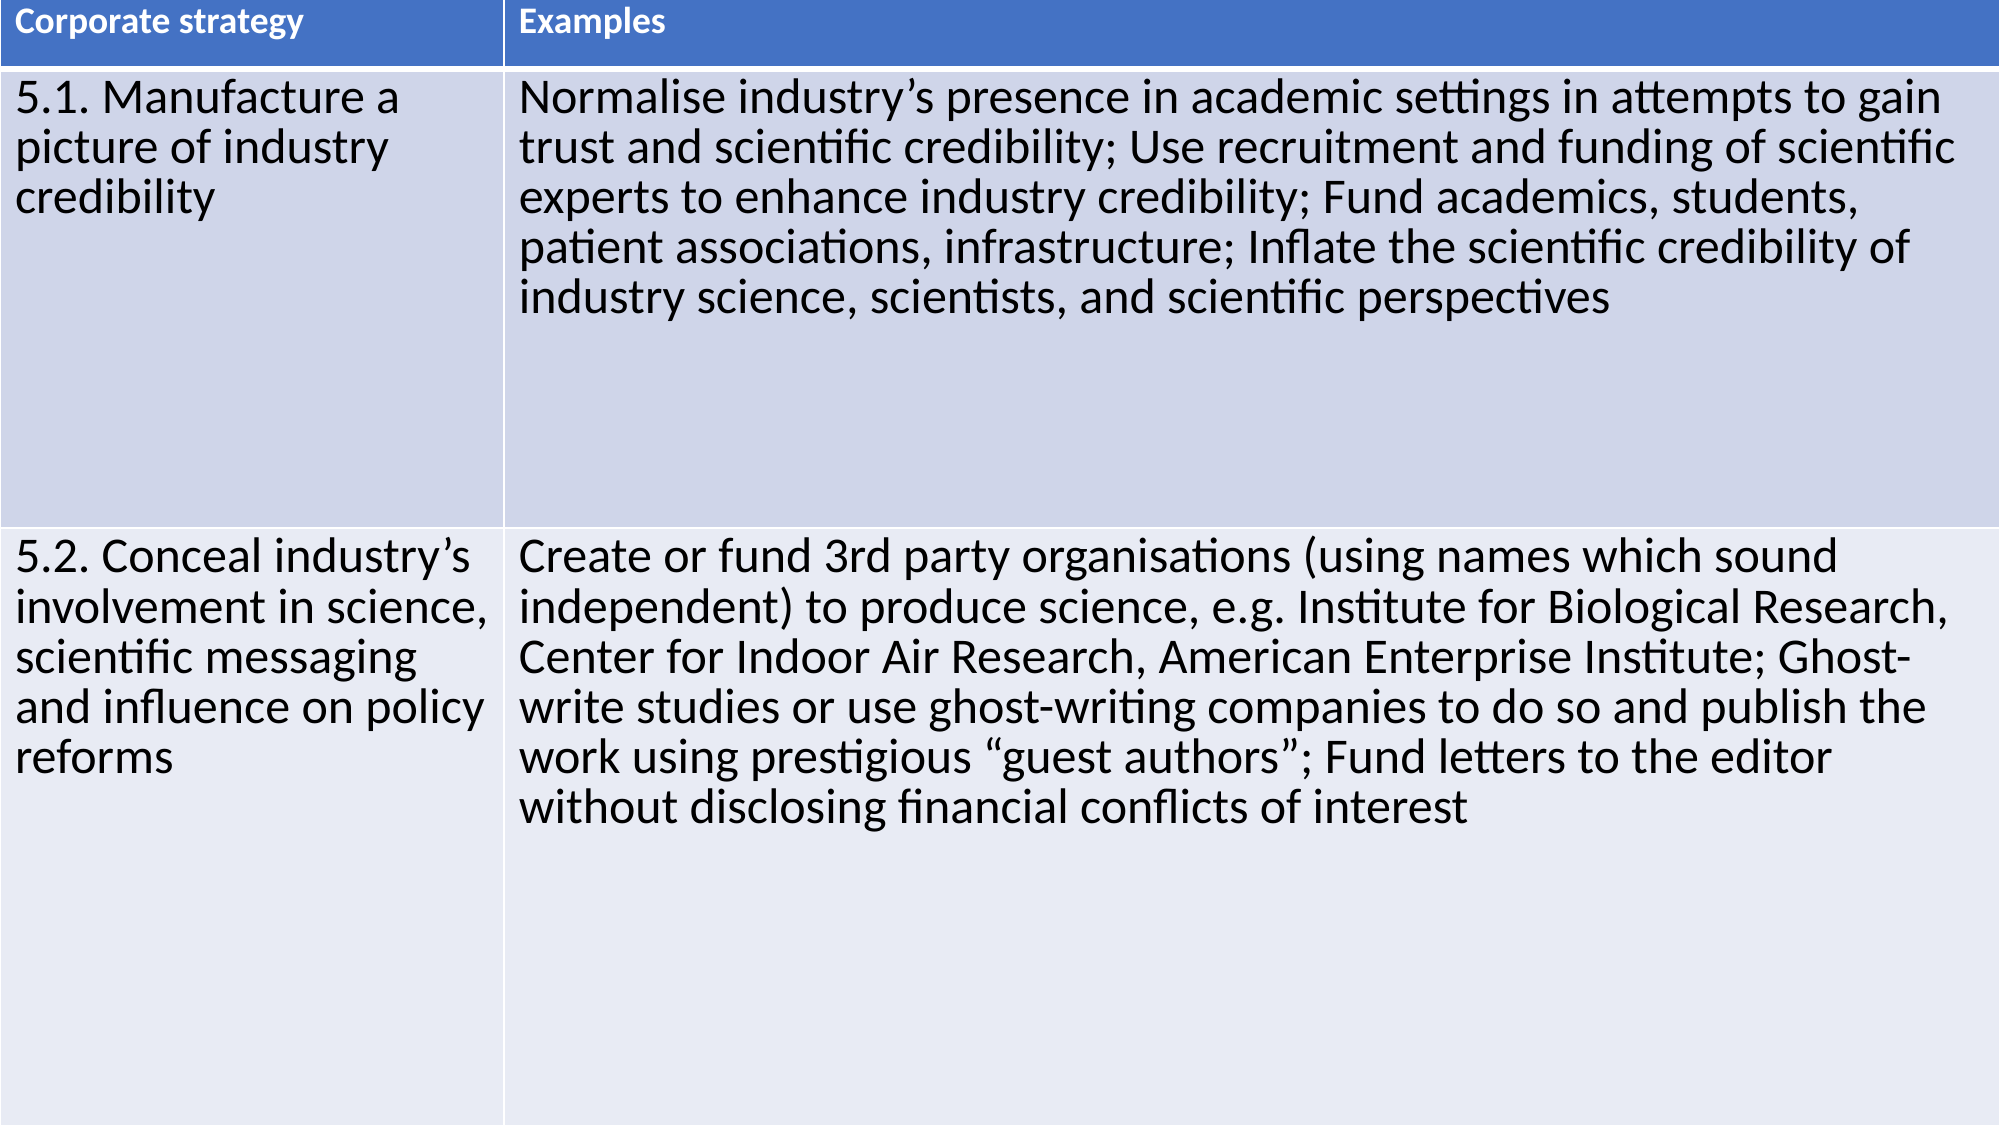

| Corporate strategy | Examples |
| --- | --- |
| 5.1. Manufacture a picture of industry credibility | Normalise industry’s presence in academic settings in attempts to gain trust and scientific credibility; Use recruitment and funding of scientific experts to enhance industry credibility; Fund academics, students, patient associations, infrastructure; Inflate the scientific credibility of industry science, scientists, and scientific perspectives |
| 5.2. Conceal industry’s involvement in science, scientific messaging and influence on policy reforms | Create or fund 3rd party organisations (using names which sound independent) to produce science, e.g. Institute for Biological Research, Center for Indoor Air Research, American Enterprise Institute; Ghost-write studies or use ghost-writing companies to do so and publish the work using prestigious “guest authors”; Fund letters to the editor without disclosing financial conflicts of interest |
|  |  |
|  |  |
|  |  |
|  |  |
|  |  |
|  |  |